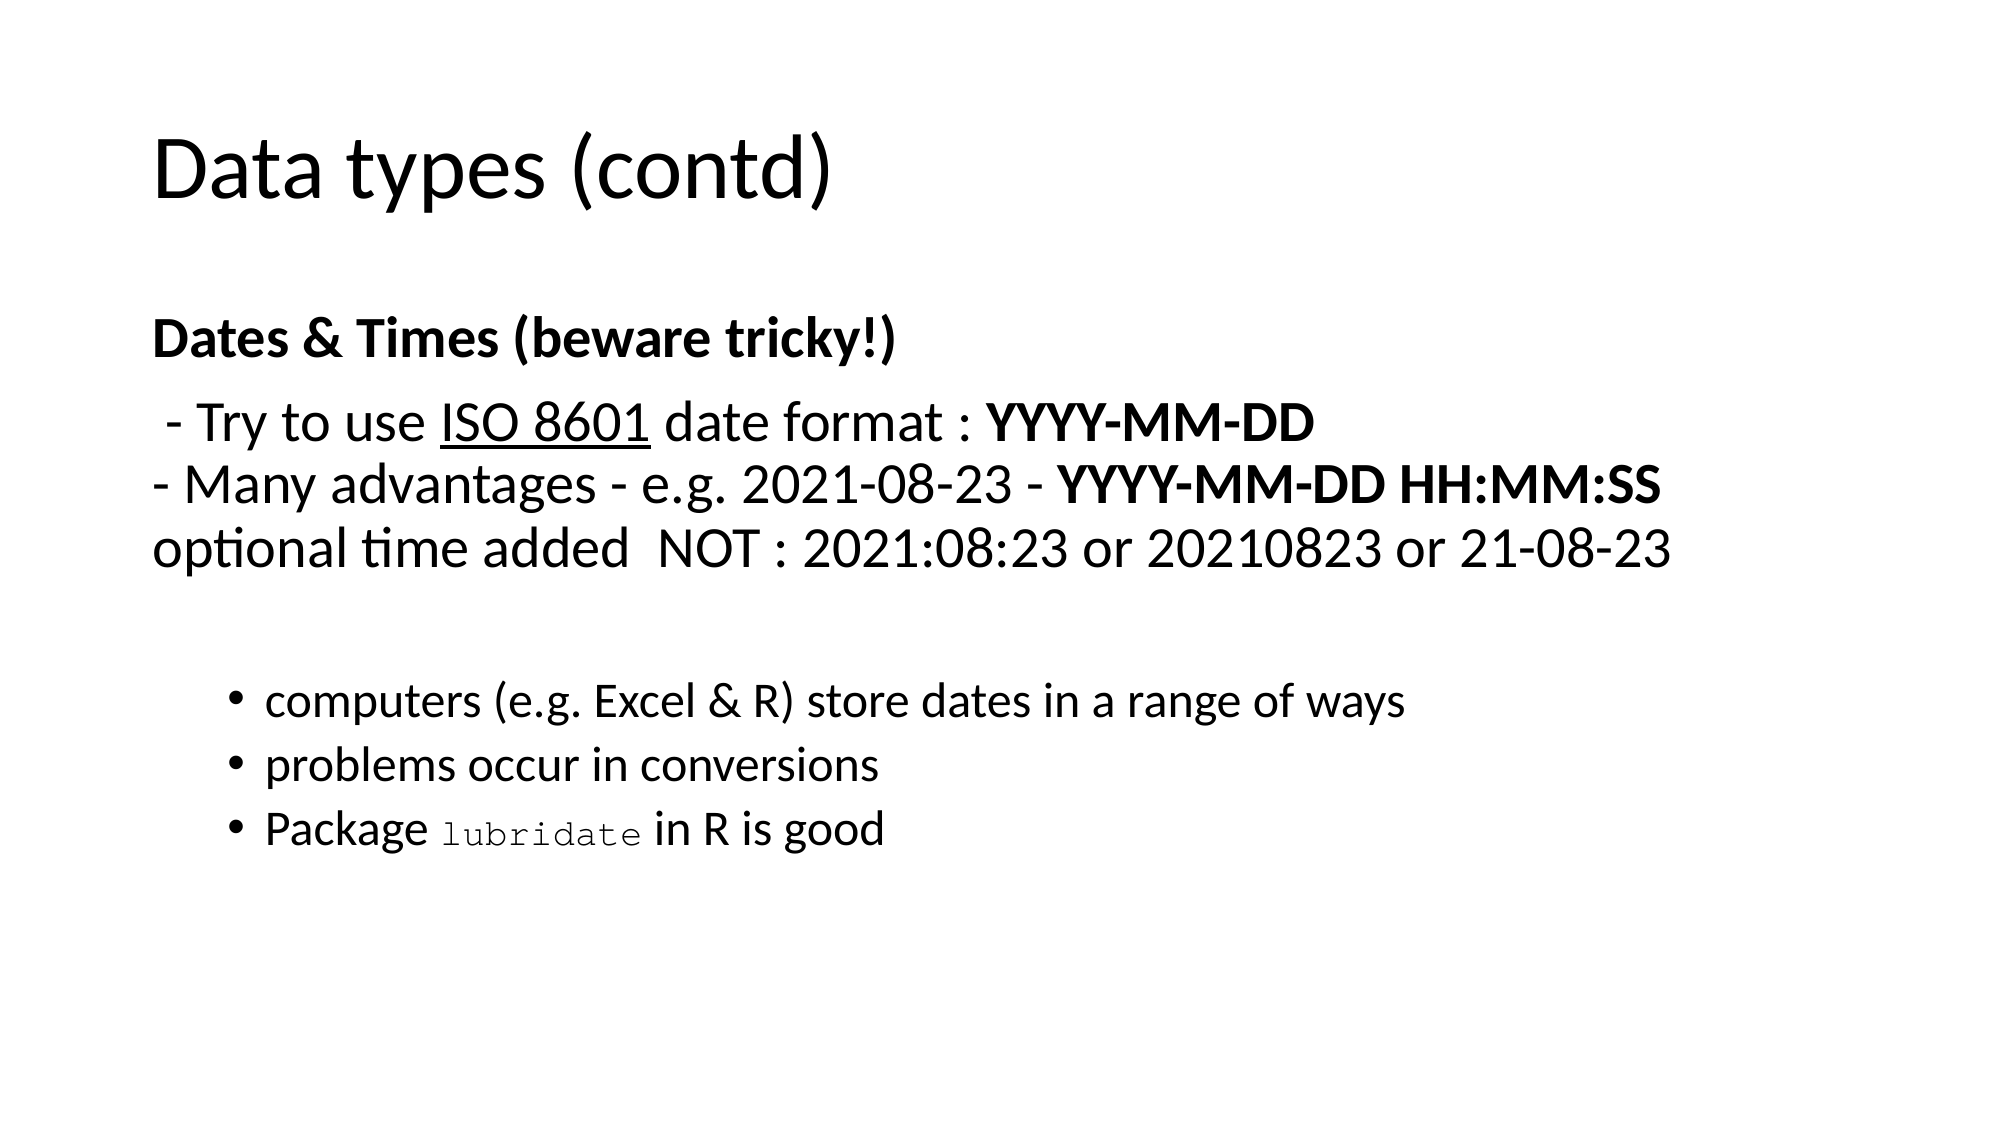

# Data types (contd)
Dates & Times (beware tricky!)
 - Try to use ISO 8601 date format : YYYY-MM-DD
- Many advantages - e.g. 2021-08-23 - YYYY-MM-DD HH:MM:SS optional time added  NOT : 2021:08:23 or 20210823 or 21-08-23

computers (e.g. Excel & R) store dates in a range of ways
problems occur in conversions
Package lubridate in R is good